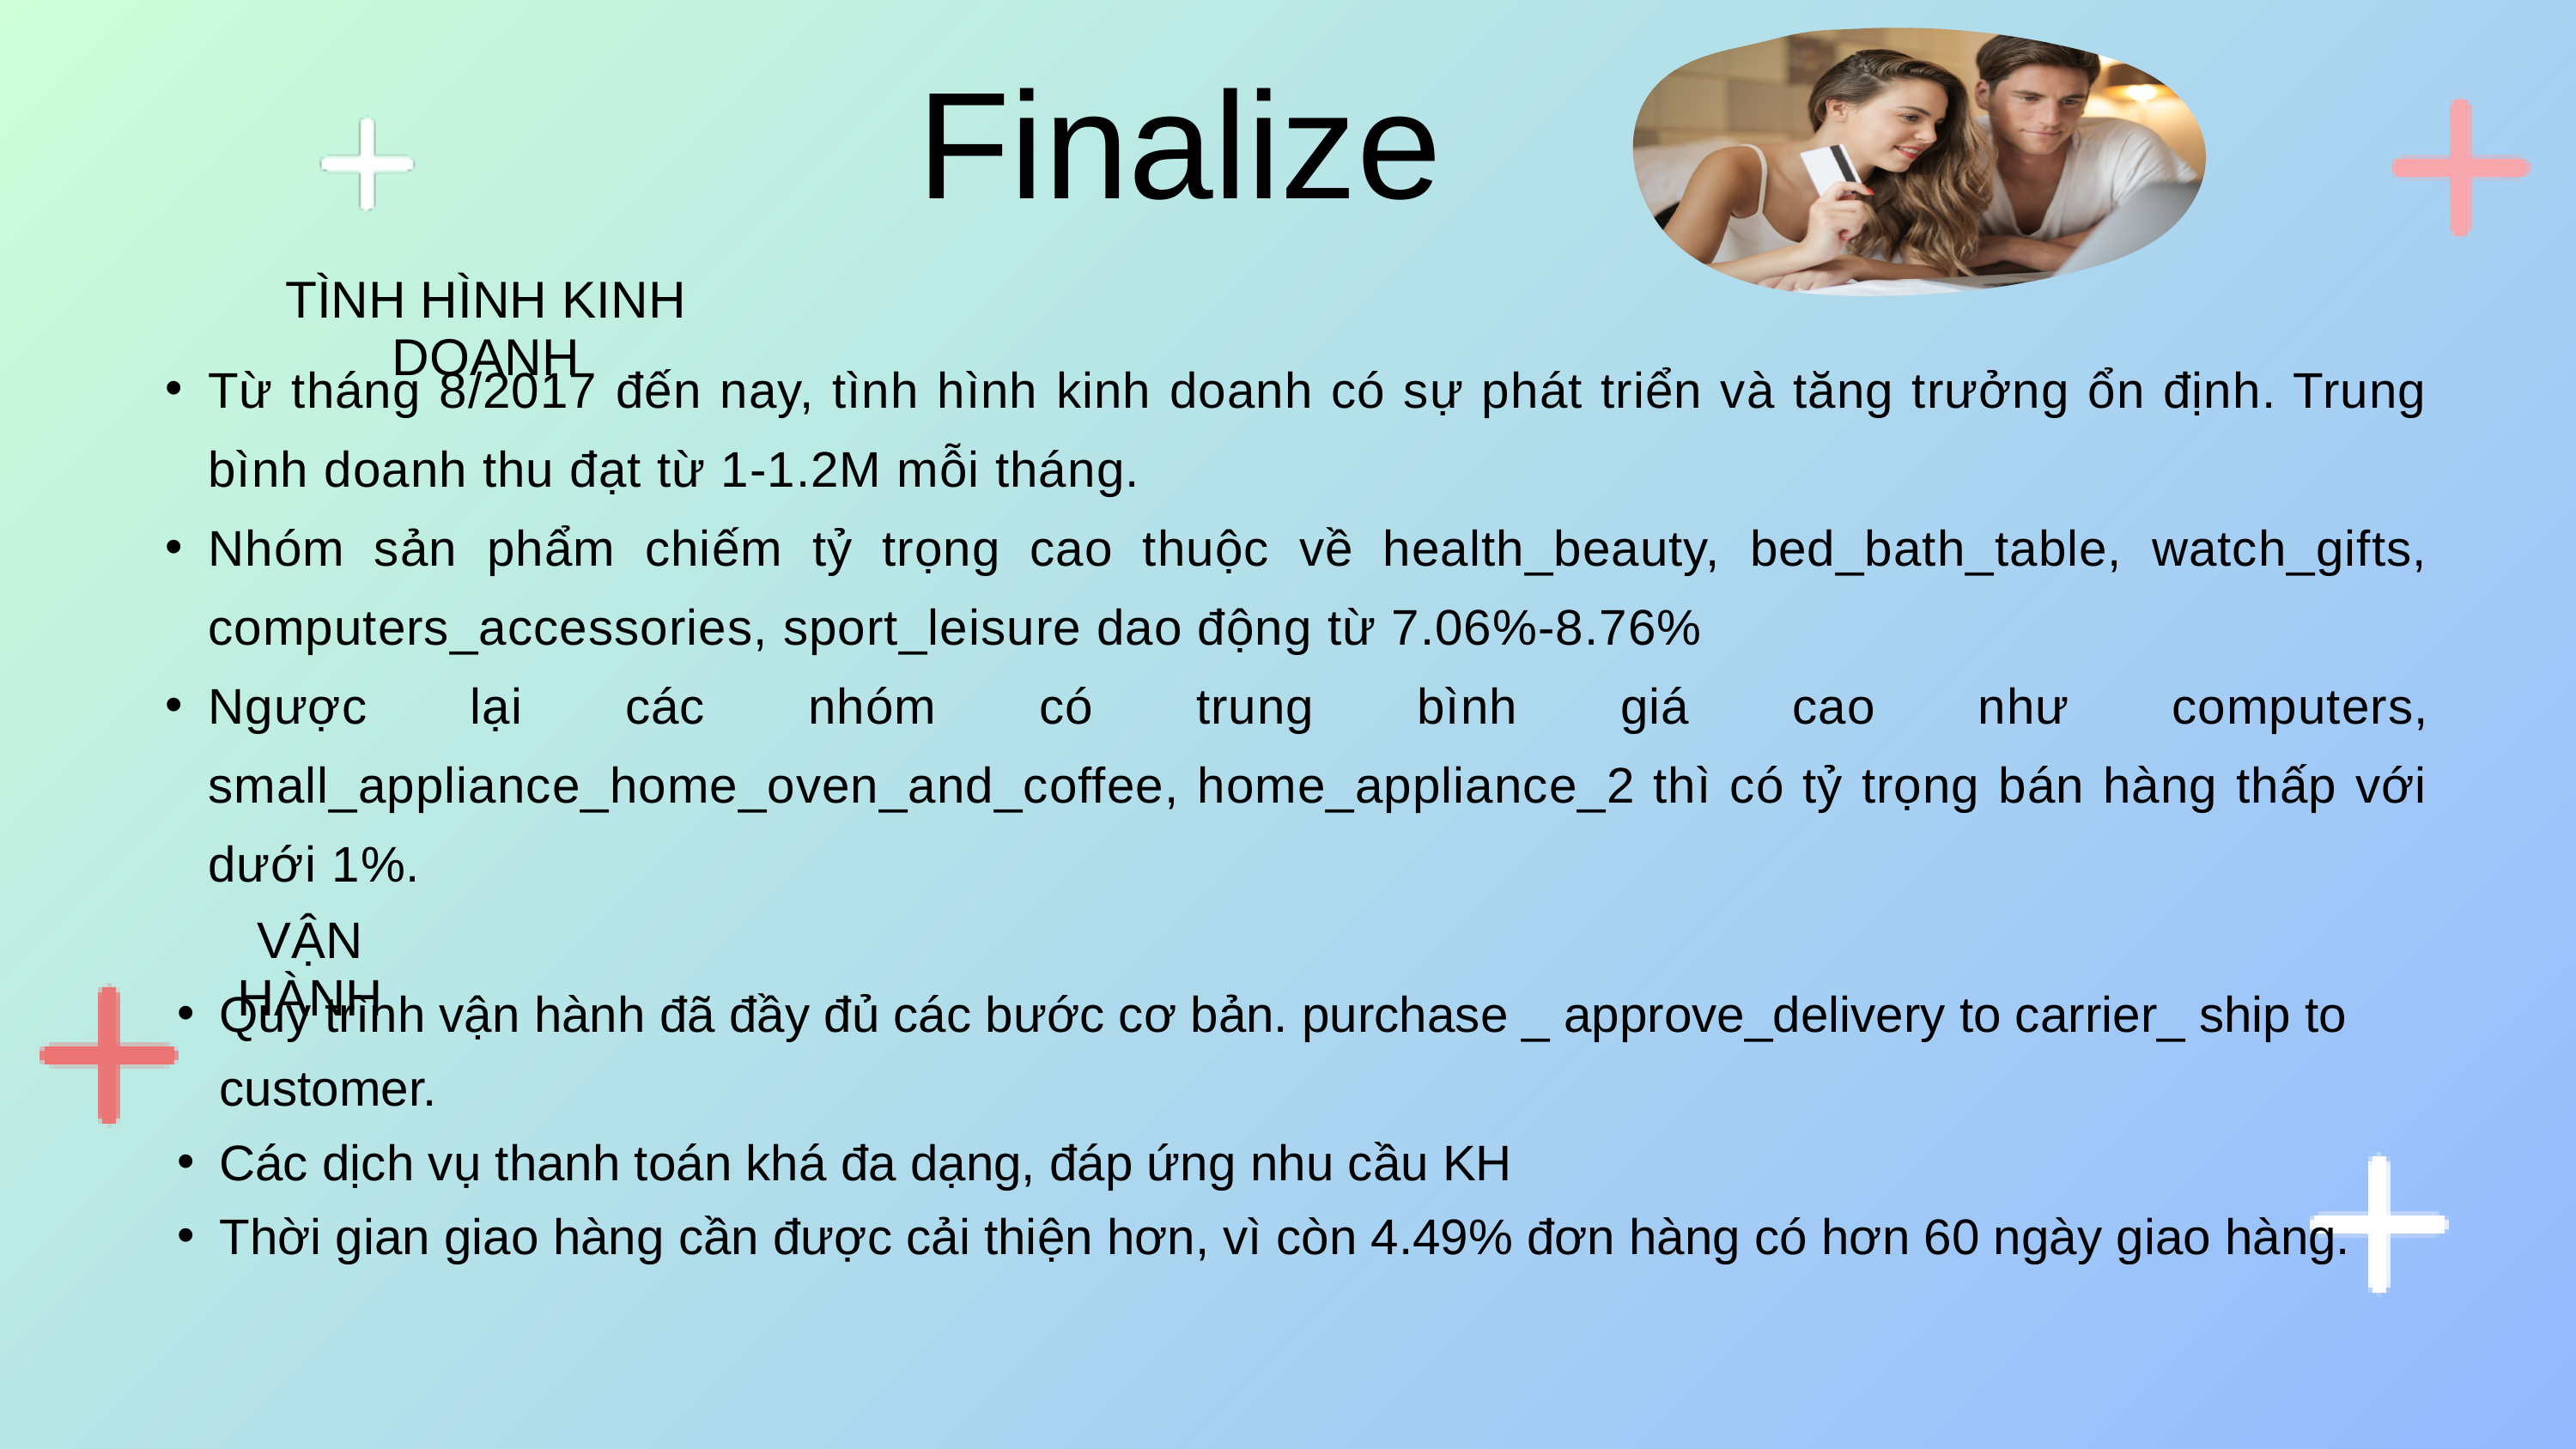

Finalize

TÌNH HÌNH KINH DOANH
Từ tháng 8/2017 đến nay, tình hình kinh doanh có sự phát triển và tăng trưởng ổn định. Trung bình doanh thu đạt từ 1-1.2M mỗi tháng.
Nhóm sản phẩm chiếm tỷ trọng cao thuộc về health_beauty, bed_bath_table, watch_gifts, computers_accessories, sport_leisure dao động từ 7.06%-8.76%
Ngược lại các nhóm có trung bình giá cao như computers, small_appliance_home_oven_and_coffee, home_appliance_2 thì có tỷ trọng bán hàng thấp với dưới 1%.
VẬN HÀNH

Quy trình vận hành đã đầy đủ các bước cơ bản. purchase _ approve_delivery to carrier_ ship to customer.
Các dịch vụ thanh toán khá đa dạng, đáp ứng nhu cầu KH
Thời gian giao hàng cần được cải thiện hơn, vì còn 4.49% đơn hàng có hơn 60 ngày giao hàng.